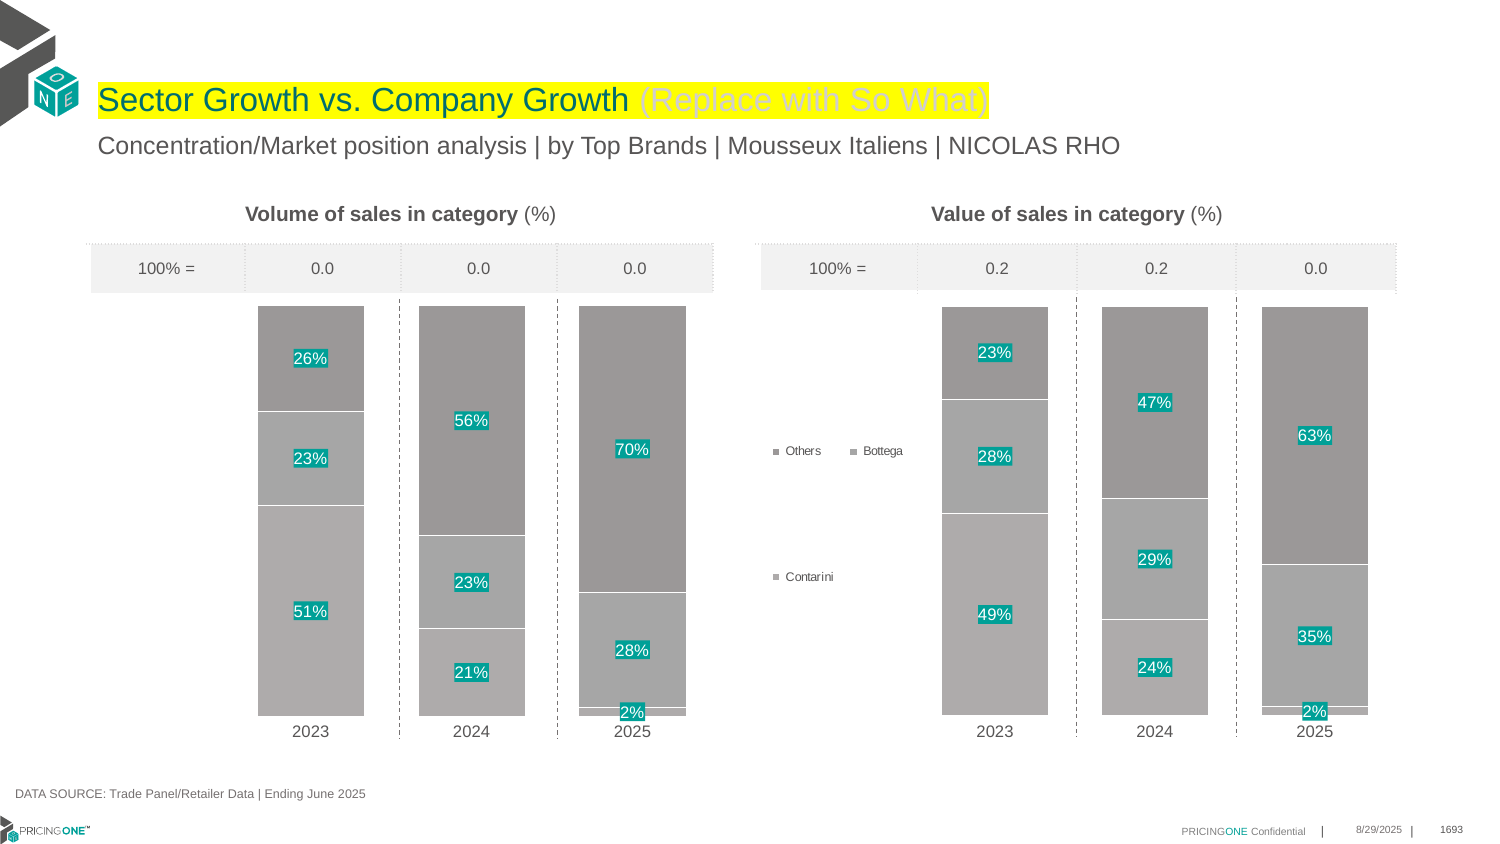

# Sector Growth vs. Company Growth (Replace with So What)
Concentration/Market position analysis | by Top Brands | Mousseux Italiens | NICOLAS RHO
| Volume of sales in category (%) |  |  |  |
| --- | --- | --- | --- |
| 100% = | 0.0 | 0.0 | 0.0 |
| Value of sales in category (%) |  |  |  |
| --- | --- | --- | --- |
| 100% = | 0.2 | 0.2 | 0.0 |

### Chart

| Category | Contarini | Bottega | Others |
|---|---|---|---|
| 2023 | 0.513580056936216 | 0.22912979918442716 | 0.2572901438793568 |
| 2024 | 0.21304907712119045 | 0.22571183288024038 | 0.5612390899985691 |
| 2025 | 0.022325311684546247 | 0.27921136561322124 | 0.6984633227022325 |

### Chart

| Category | Contarini | Bottega | Others |
|---|---|---|---|
| 2023 | 0.4942028189974323 | 0.278350075323709 | 0.22744710567885873 |
| 2024 | 0.23532767336436405 | 0.29422938045793556 | 0.4704429461777003 |
| 2025 | 0.021963245181532944 | 0.3463634433461511 | 0.6316733114723159 |
DATA SOURCE: Trade Panel/Retailer Data | Ending June 2025

8/29/2025
1693